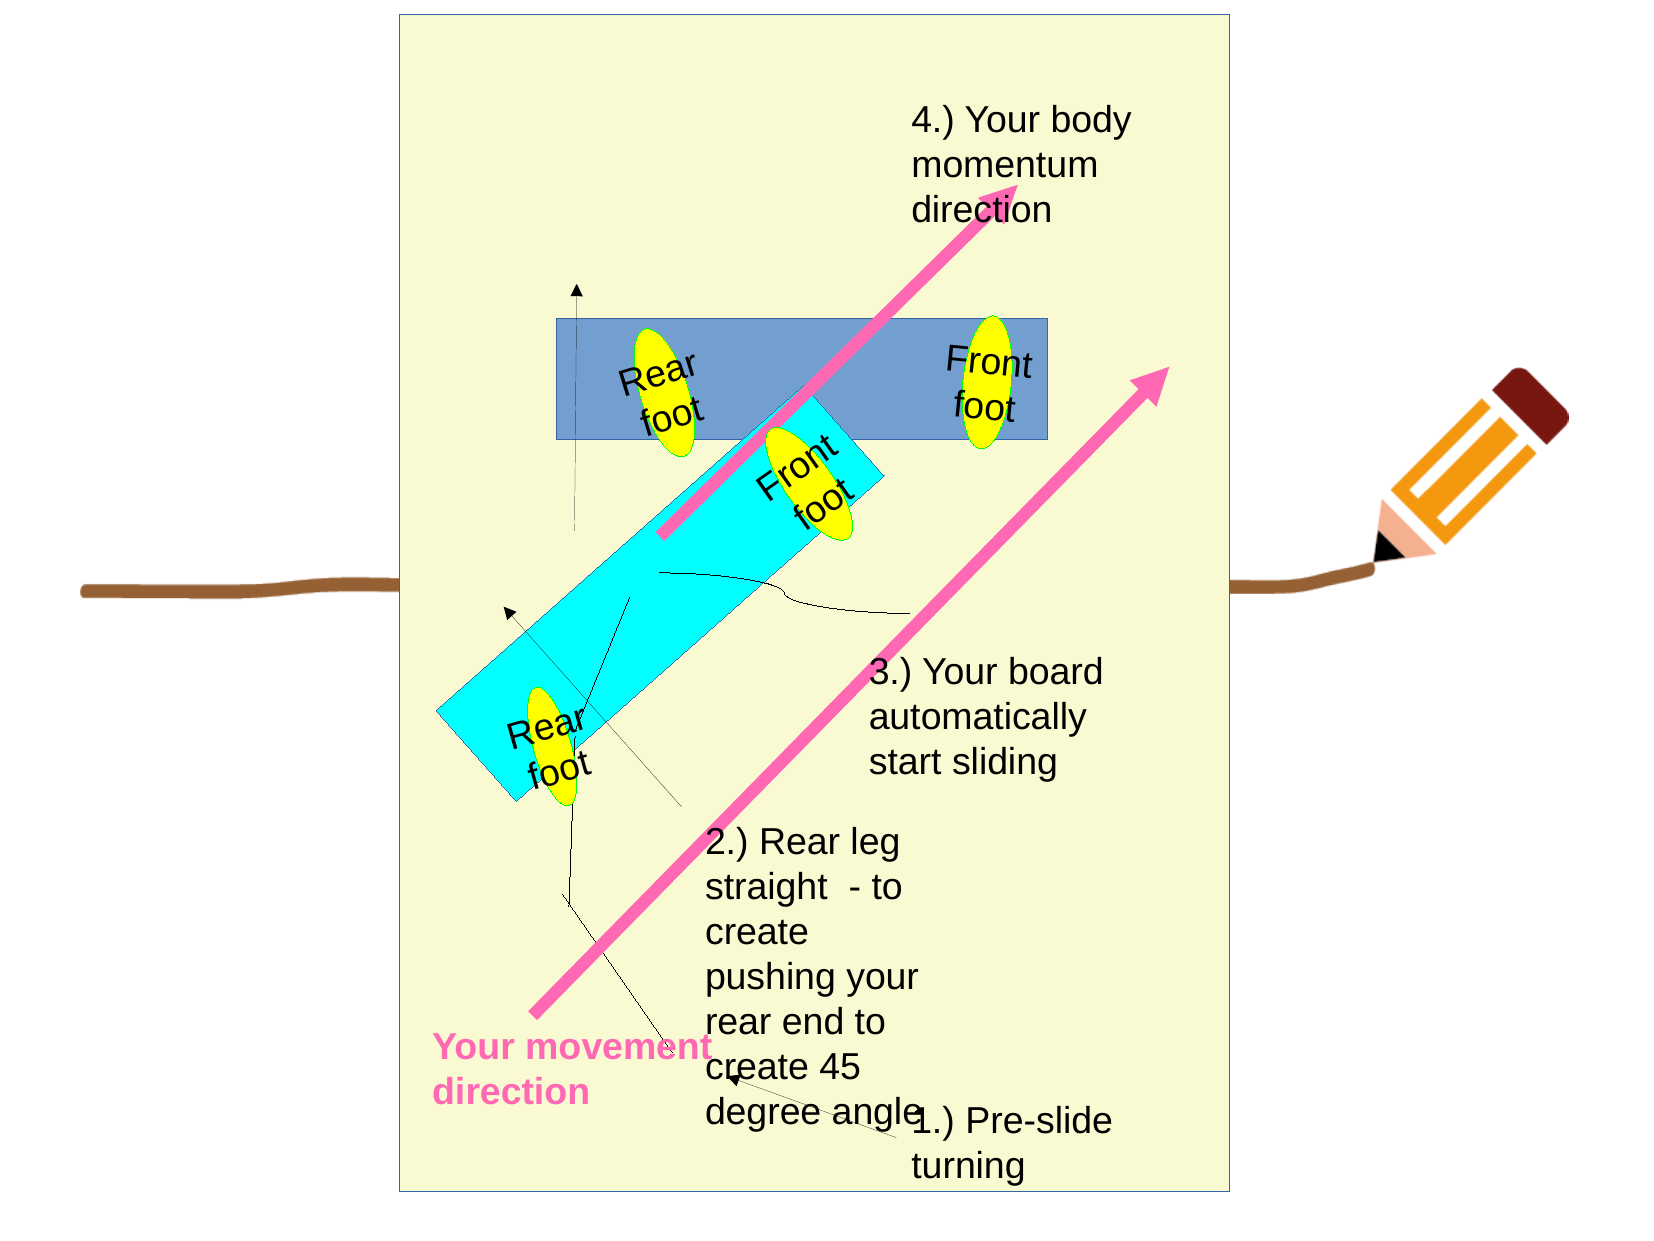

4.) Your body momentum direction

Front
foot

Rear
foot

Front
foot

3.) Your board automatically start sliding
Rear
foot

2.) Rear leg straight  - to create pushing your rear end to create 45 degree angle

Your movement
direction

1.) Pre-slide turning